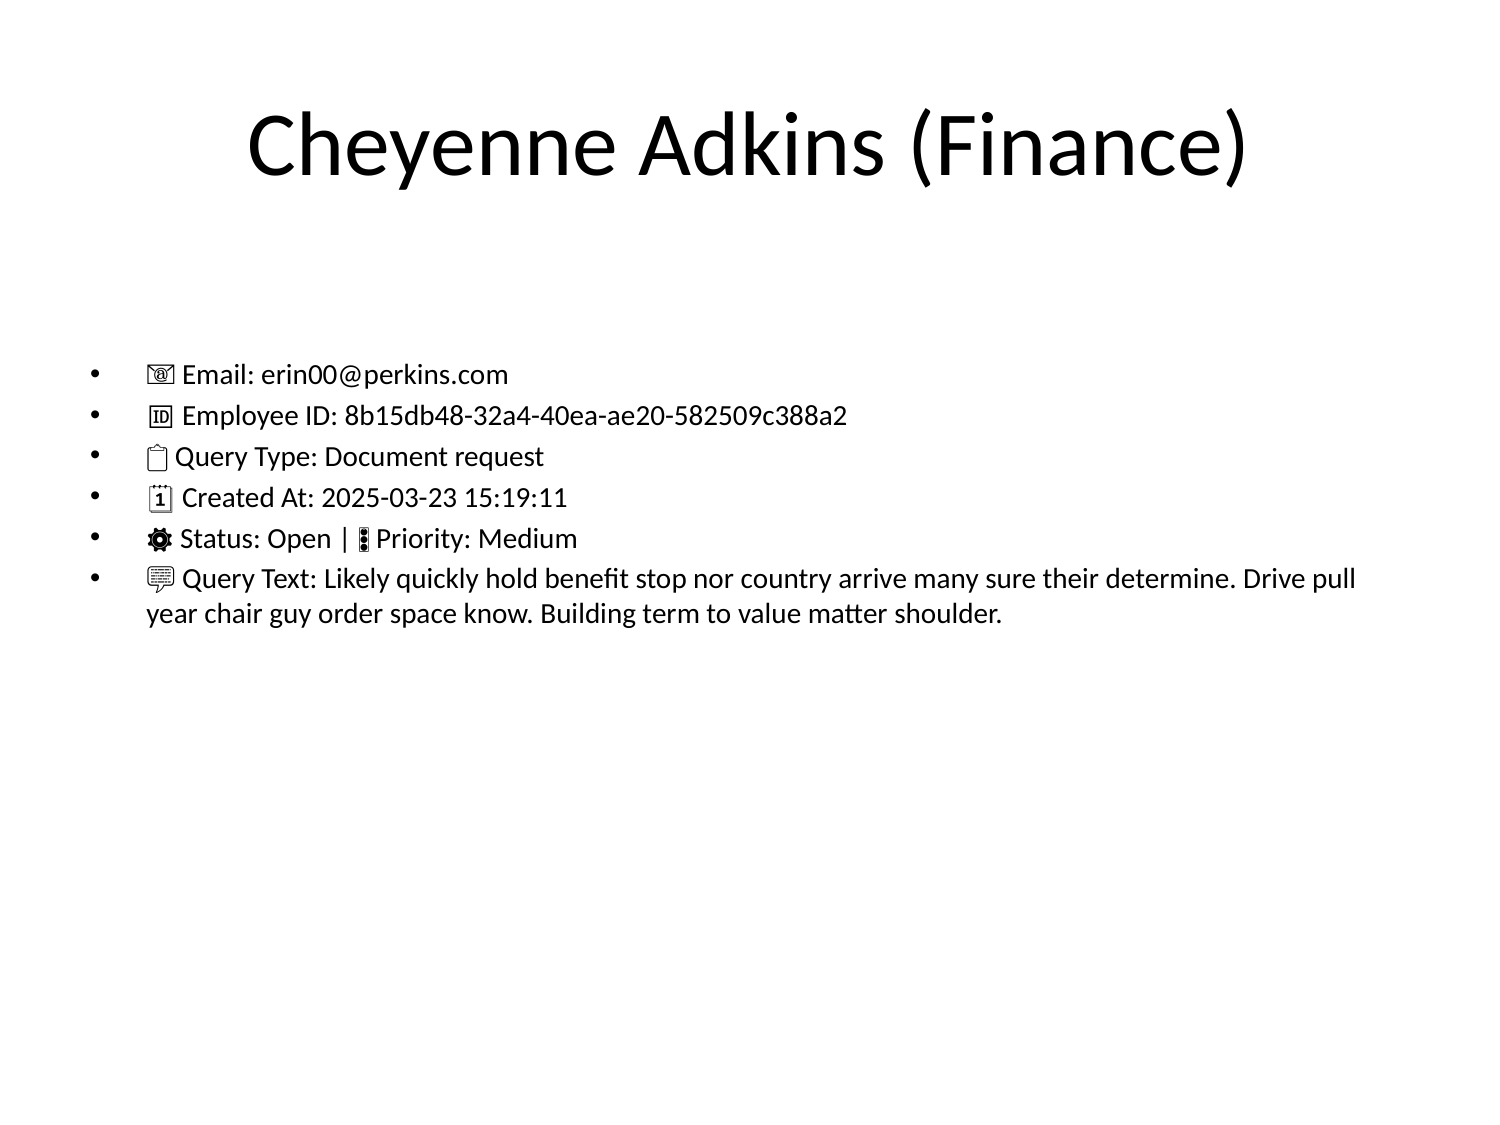

# Cheyenne Adkins (Finance)

📧 Email: erin00@perkins.com
🆔 Employee ID: 8b15db48-32a4-40ea-ae20-582509c388a2
📋 Query Type: Document request
🗓 Created At: 2025-03-23 15:19:11
⚙ Status: Open | 🚦 Priority: Medium
💬 Query Text: Likely quickly hold benefit stop nor country arrive many sure their determine. Drive pull year chair guy order space know. Building term to value matter shoulder.